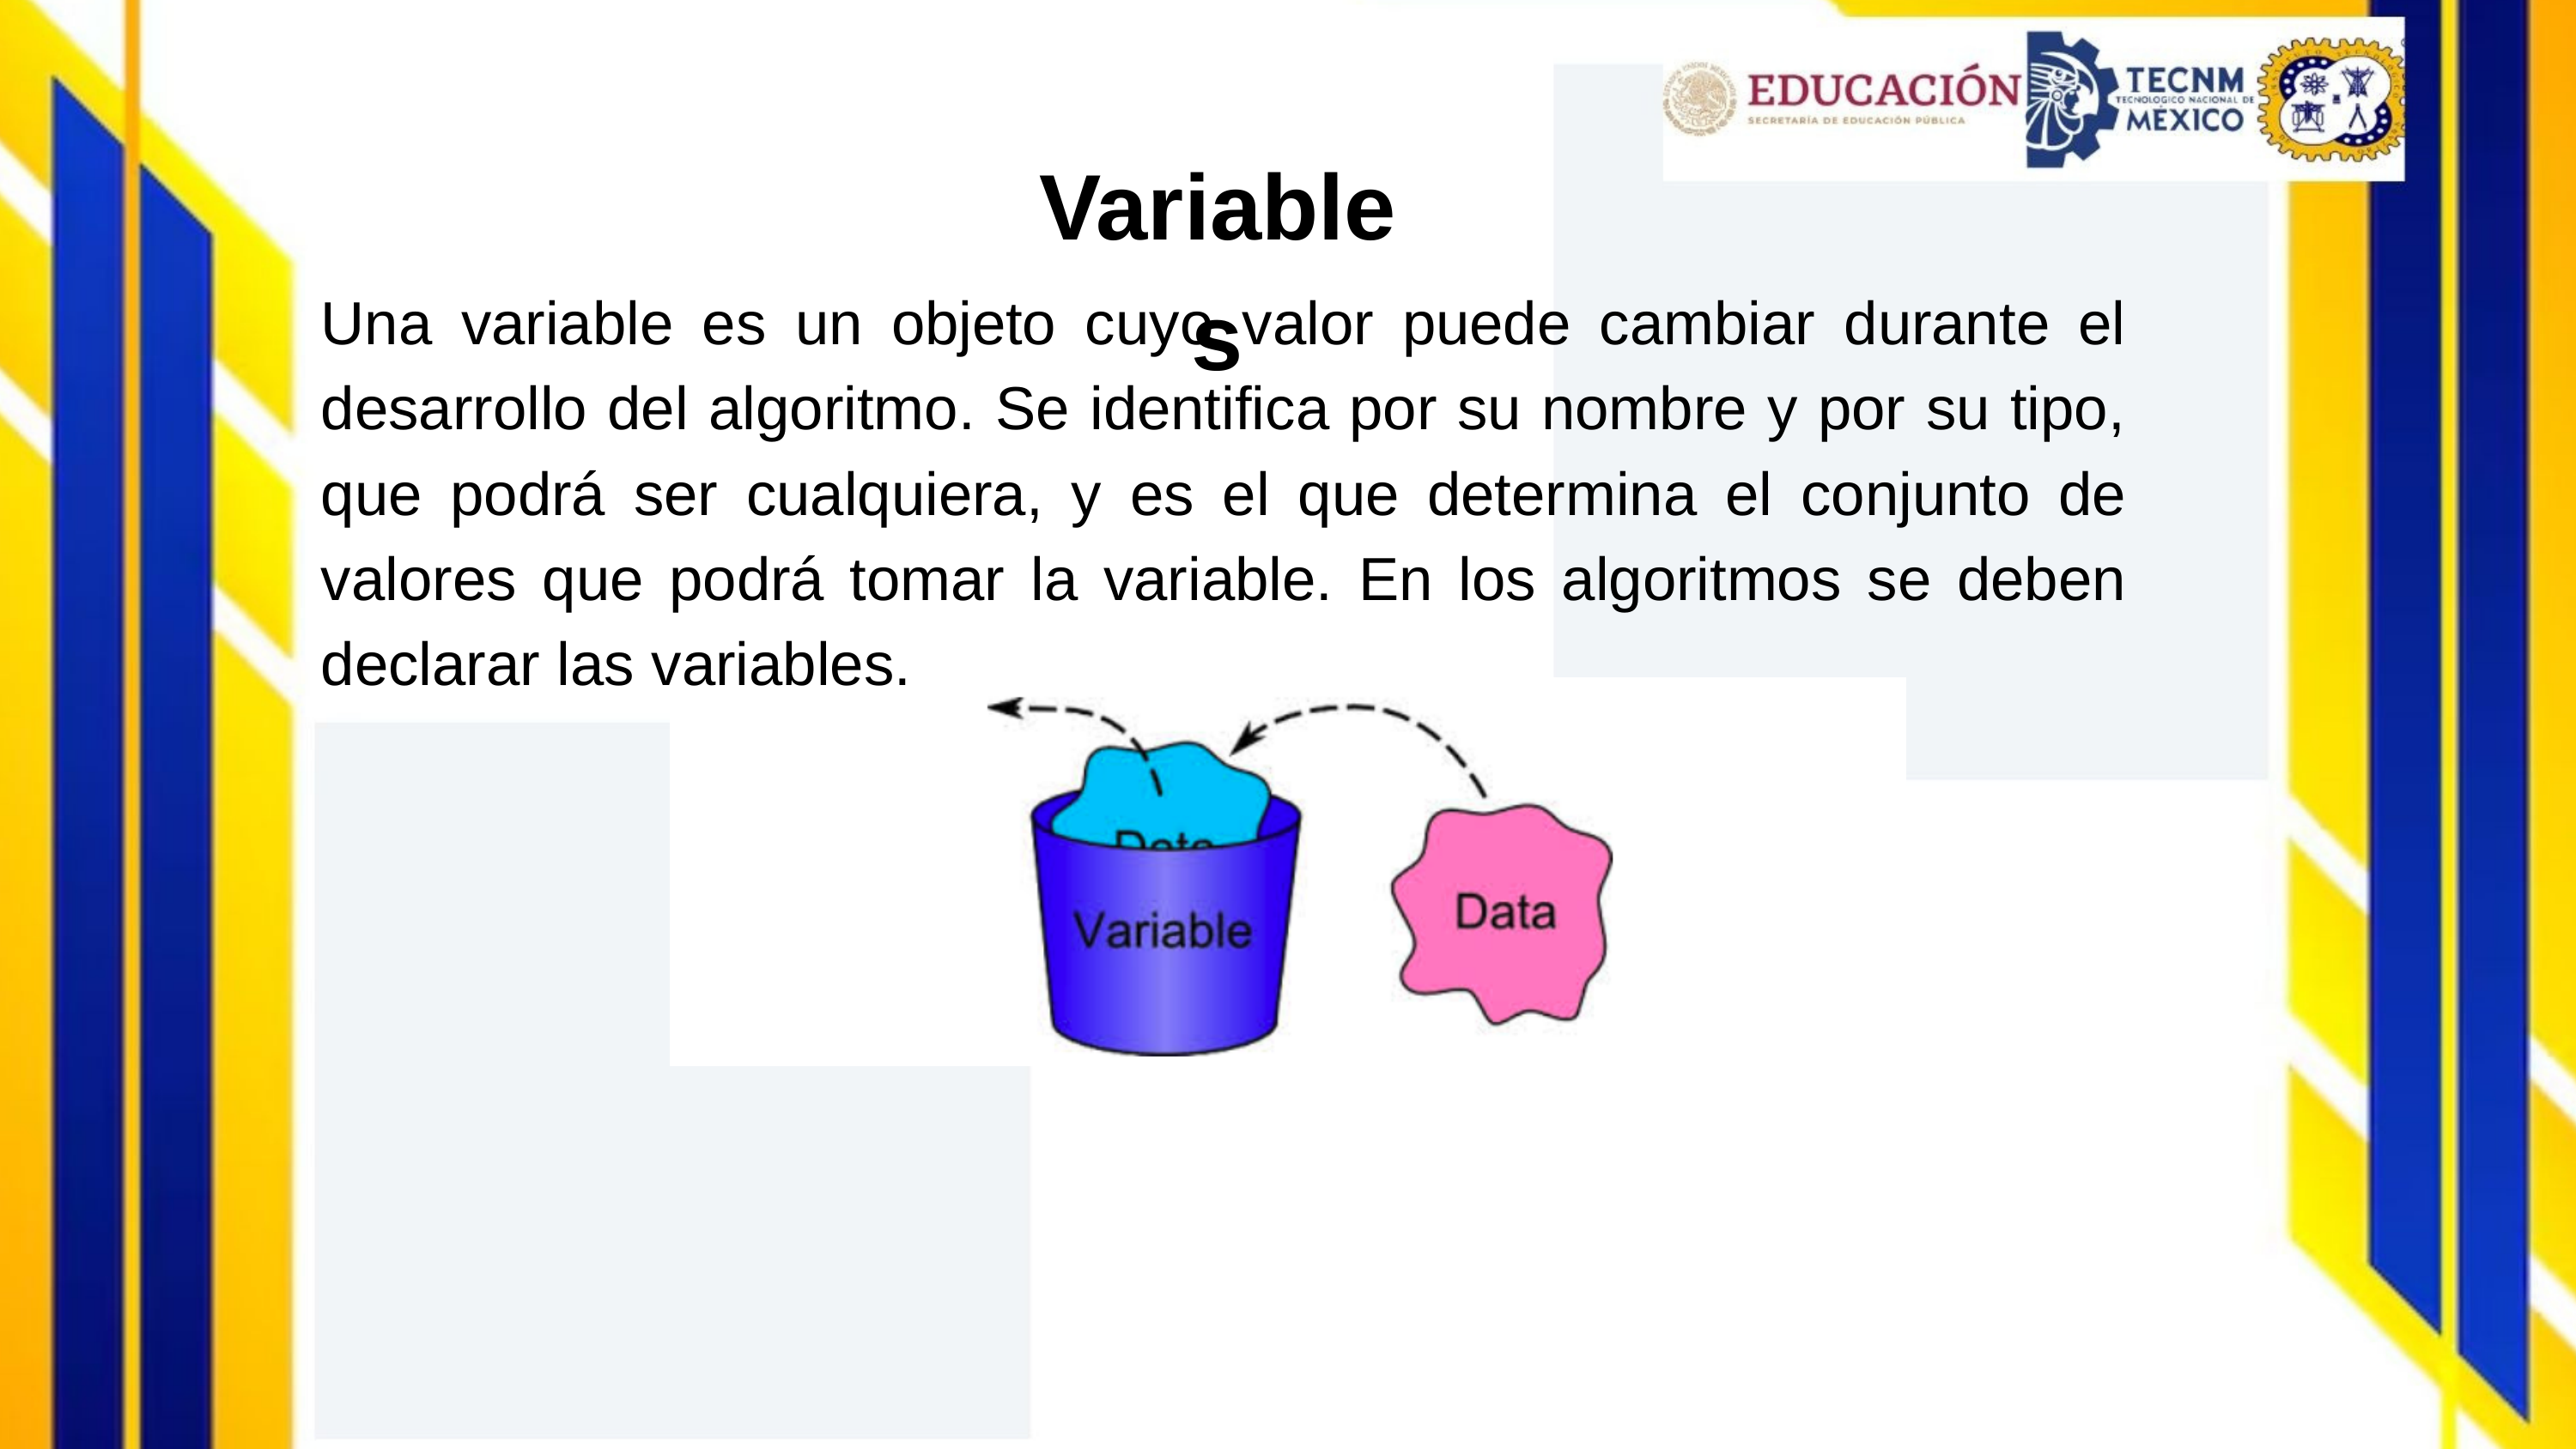

Variables
Una variable es un objeto cuyo valor puede cambiar durante el desarrollo del algoritmo. Se identifica por su nombre y por su tipo, que podrá ser cualquiera, y es el que determina el conjunto de valores que podrá tomar la variable. En los algoritmos se deben declarar las variables.